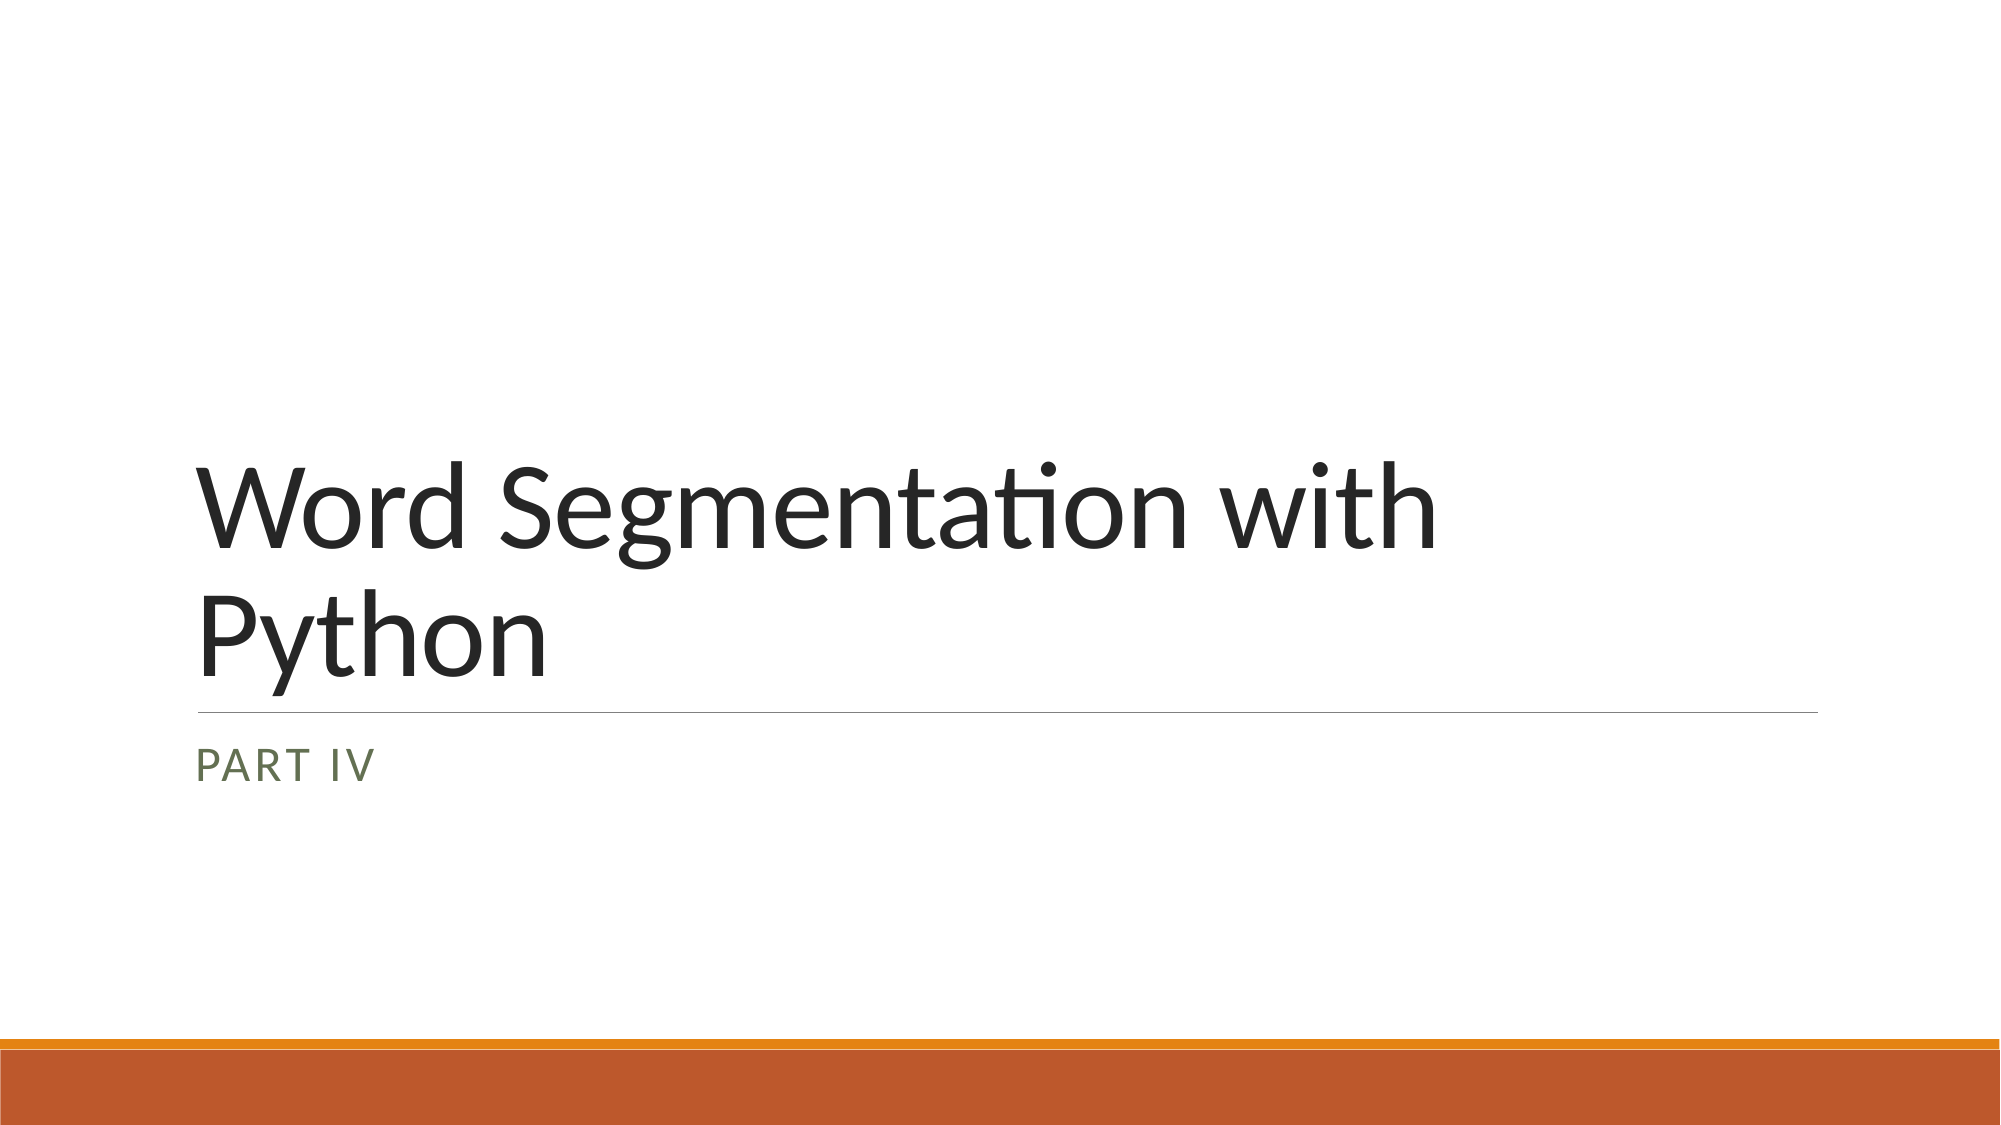

# Word Segmentation with Python
Part IV